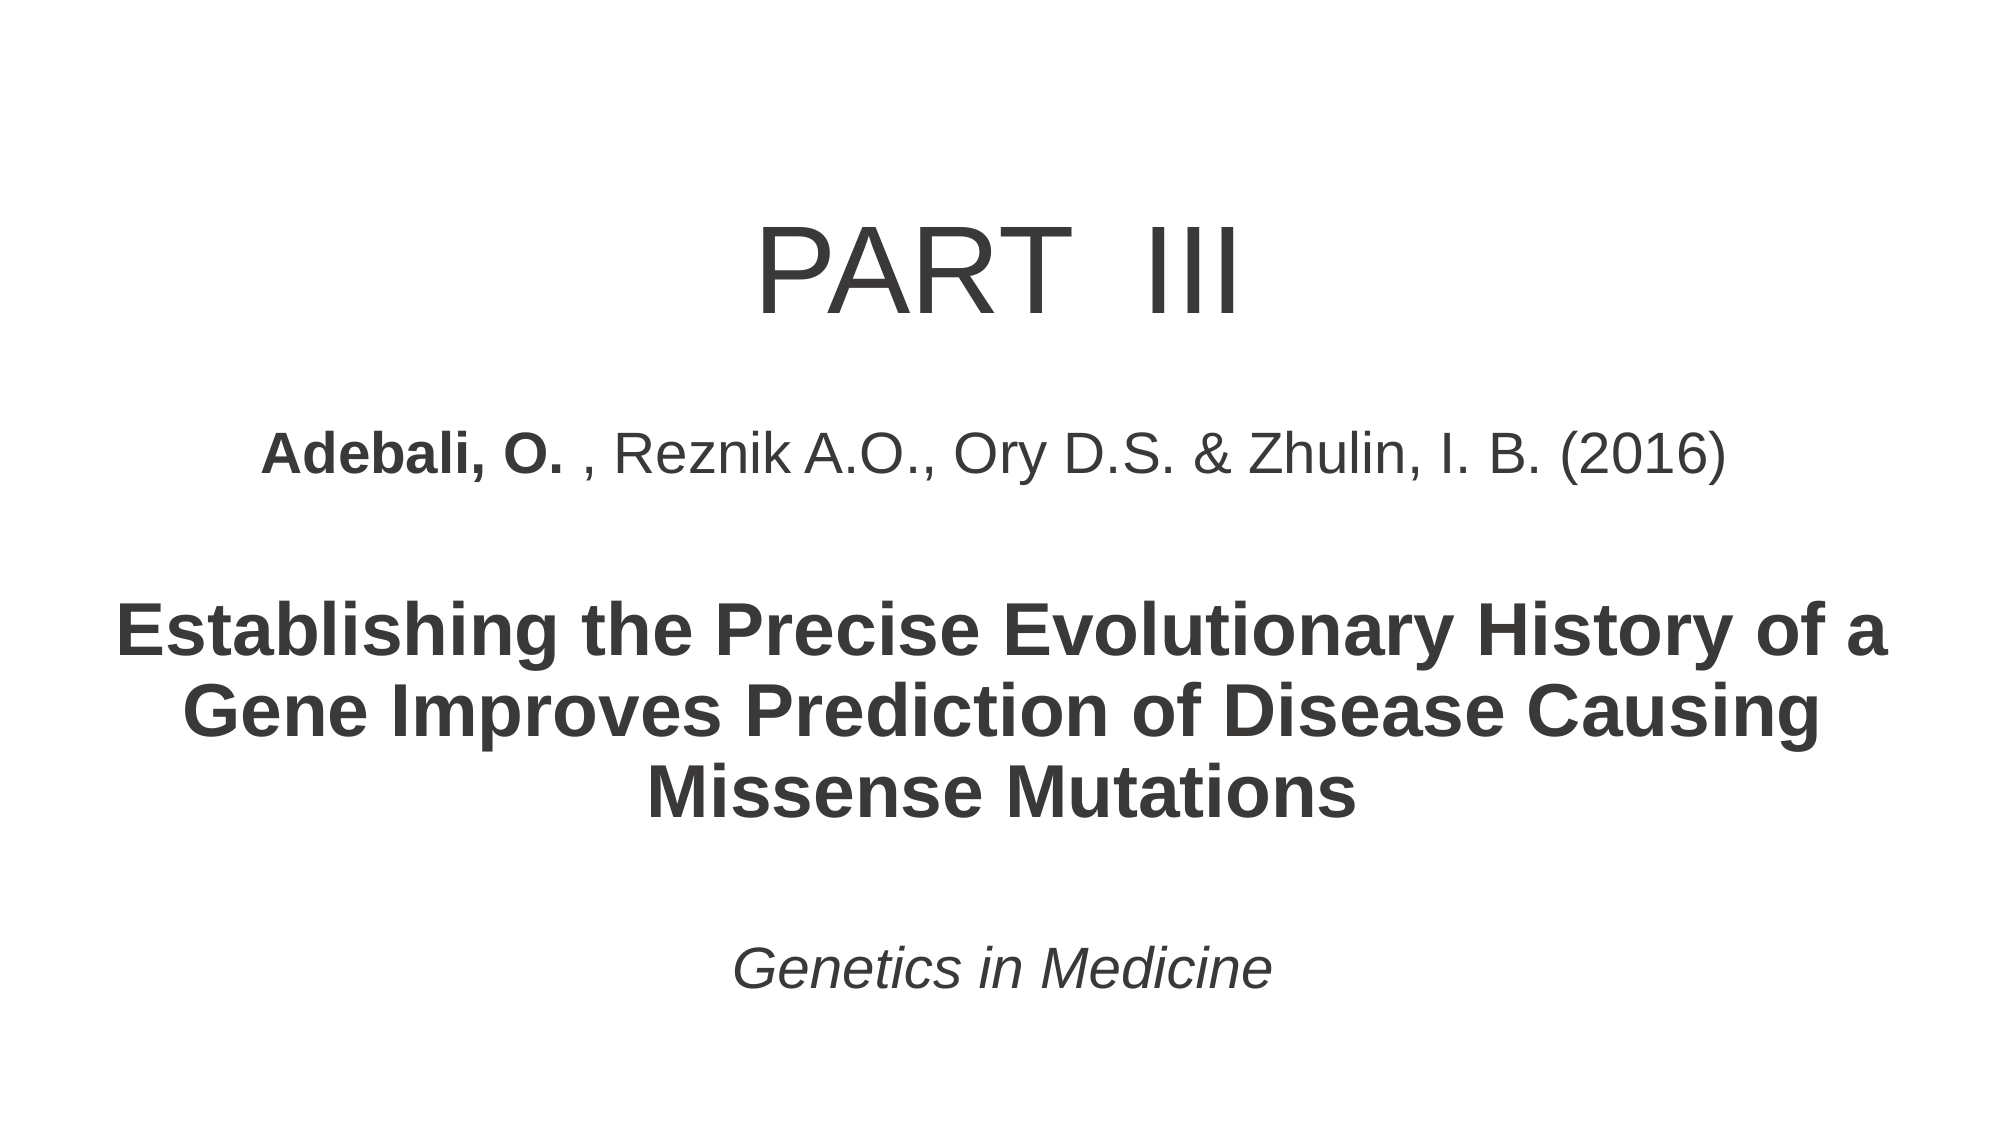

PART  III
Adebali, O. , Reznik A.O., Ory D.S. & Zhulin, I. B. (2016)

Establishing the Precise Evolutionary History of a Gene Improves Prediction of Disease Causing Missense Mutations

Genetics in Medicine